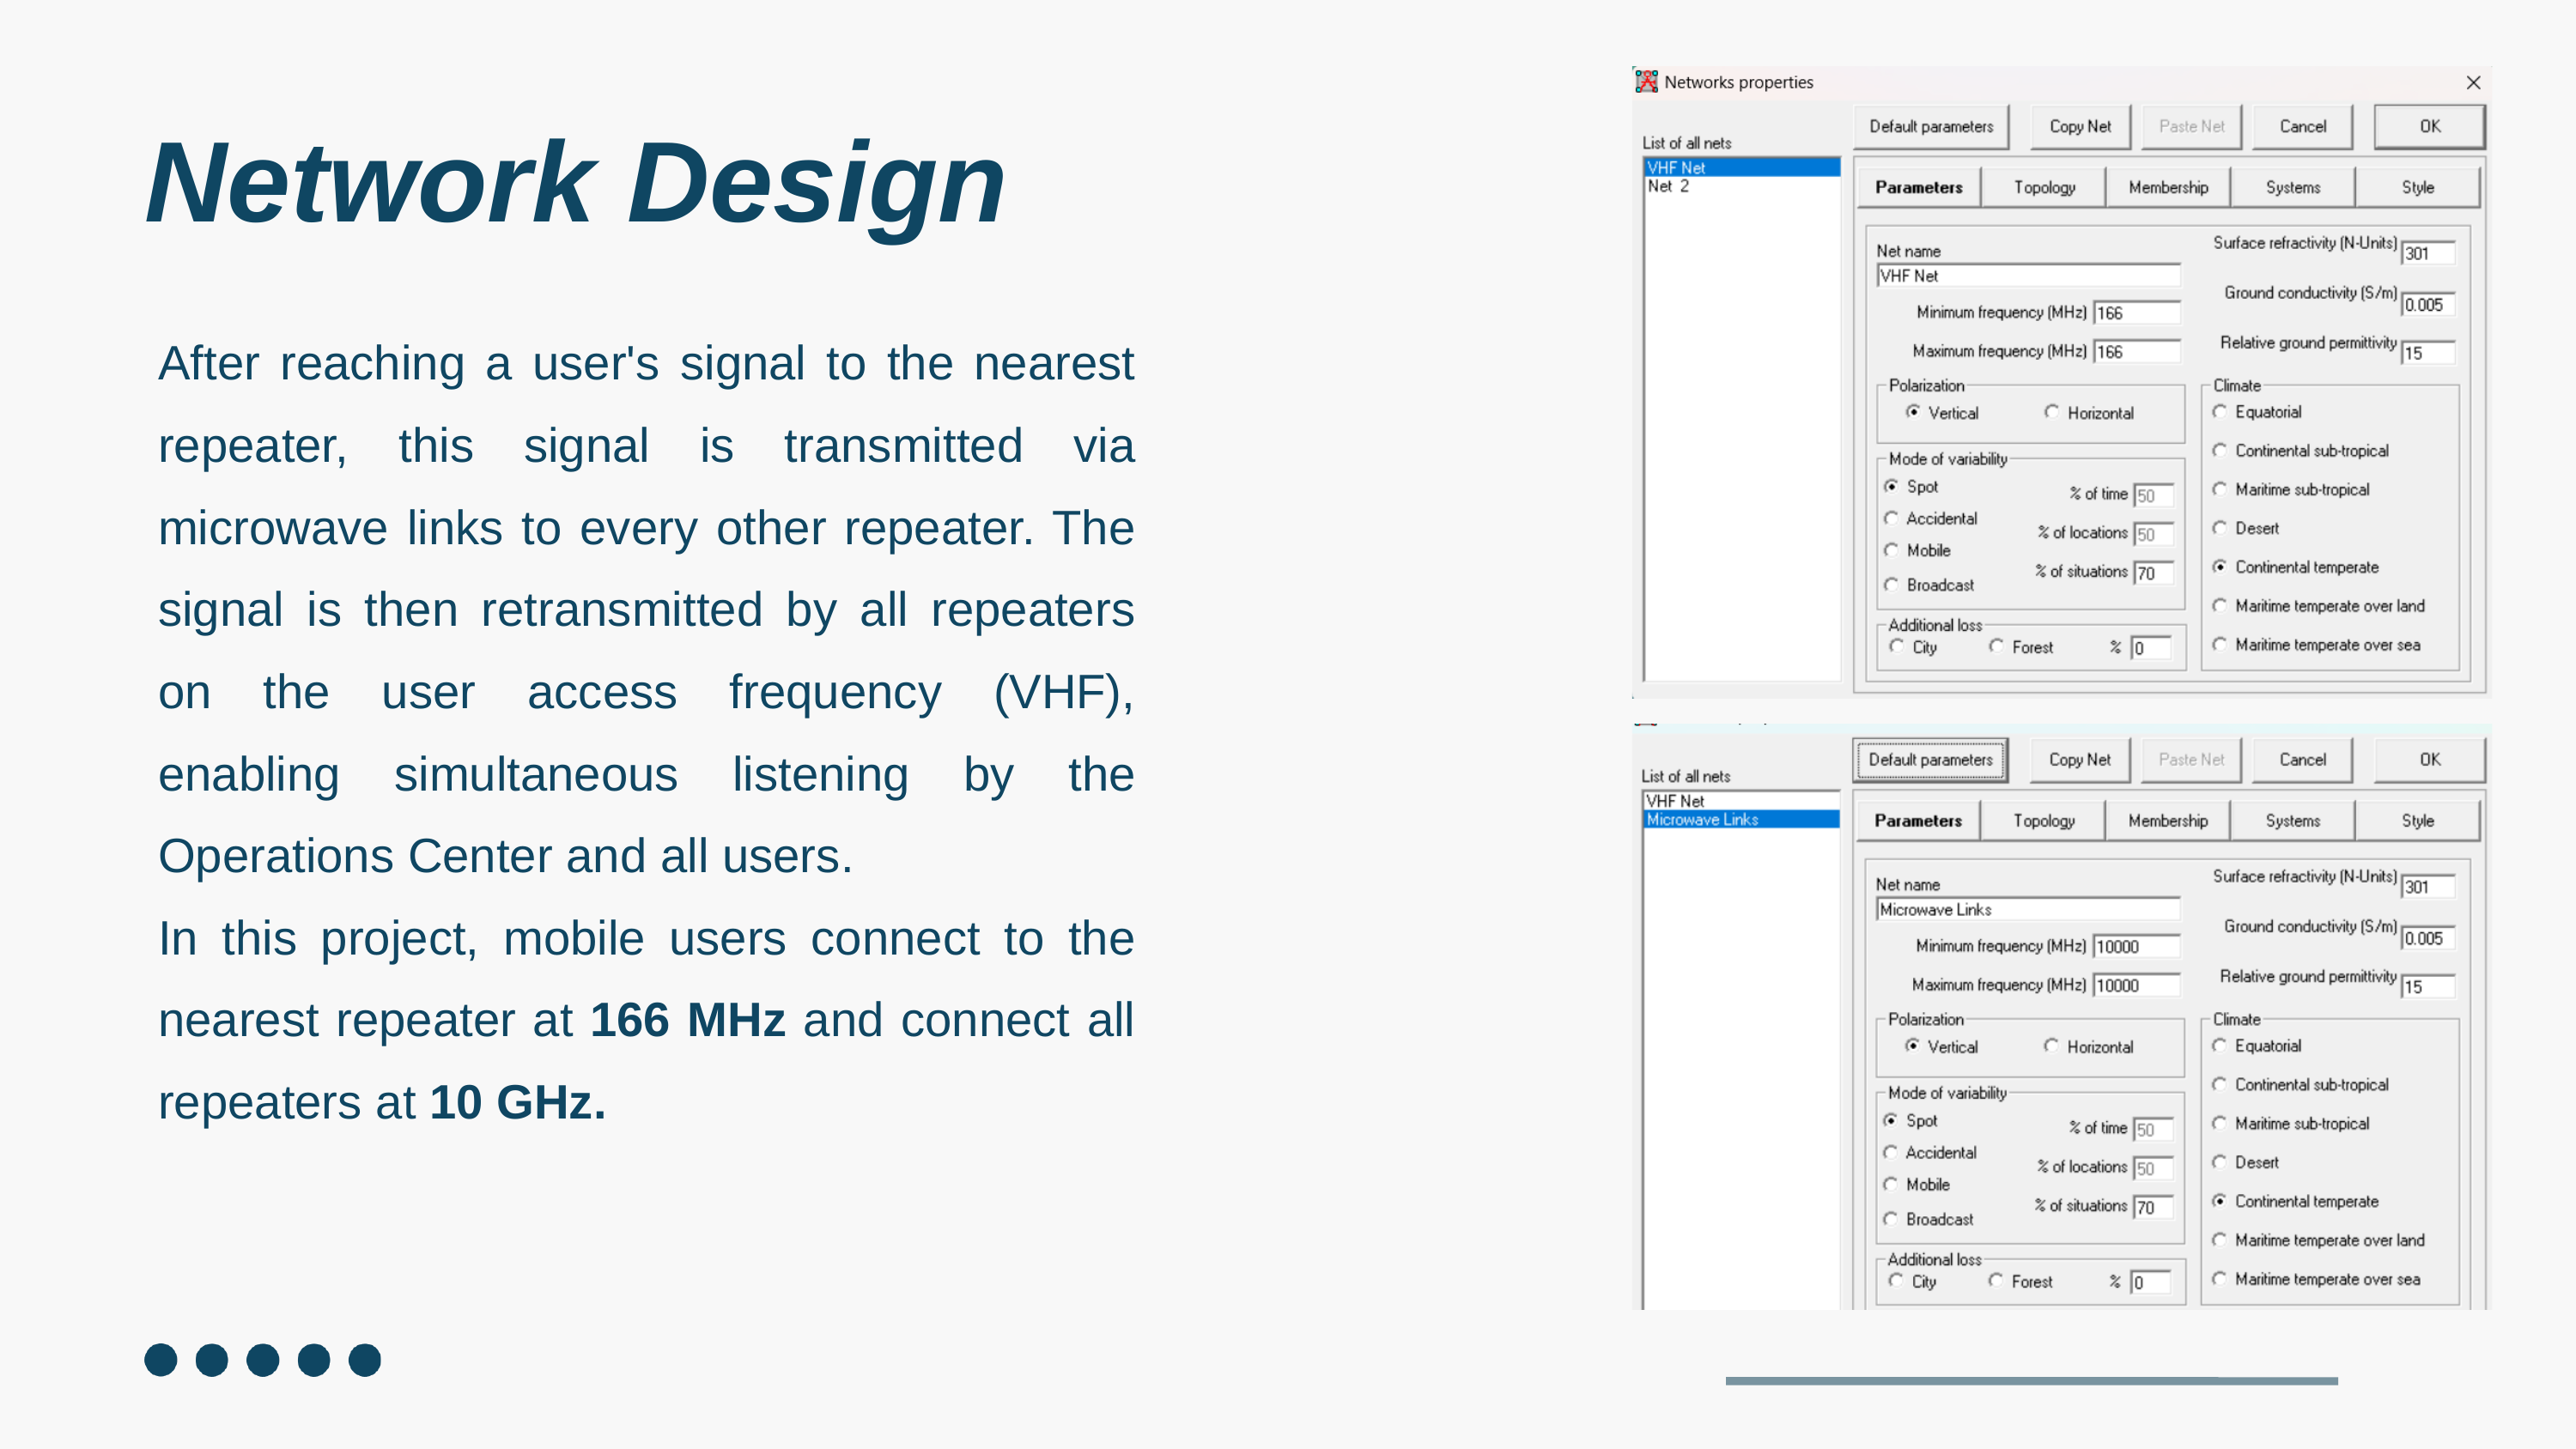

Network Design
After reaching a user's signal to the nearest repeater, this signal is transmitted via microwave links to every other repeater. The signal is then retransmitted by all repeaters on the user access frequency (VHF), enabling simultaneous listening by the Operations Center and all users.
In this project, mobile users connect to the nearest repeater at 166 MHz and connect all repeaters at 10 GHz.

 ​